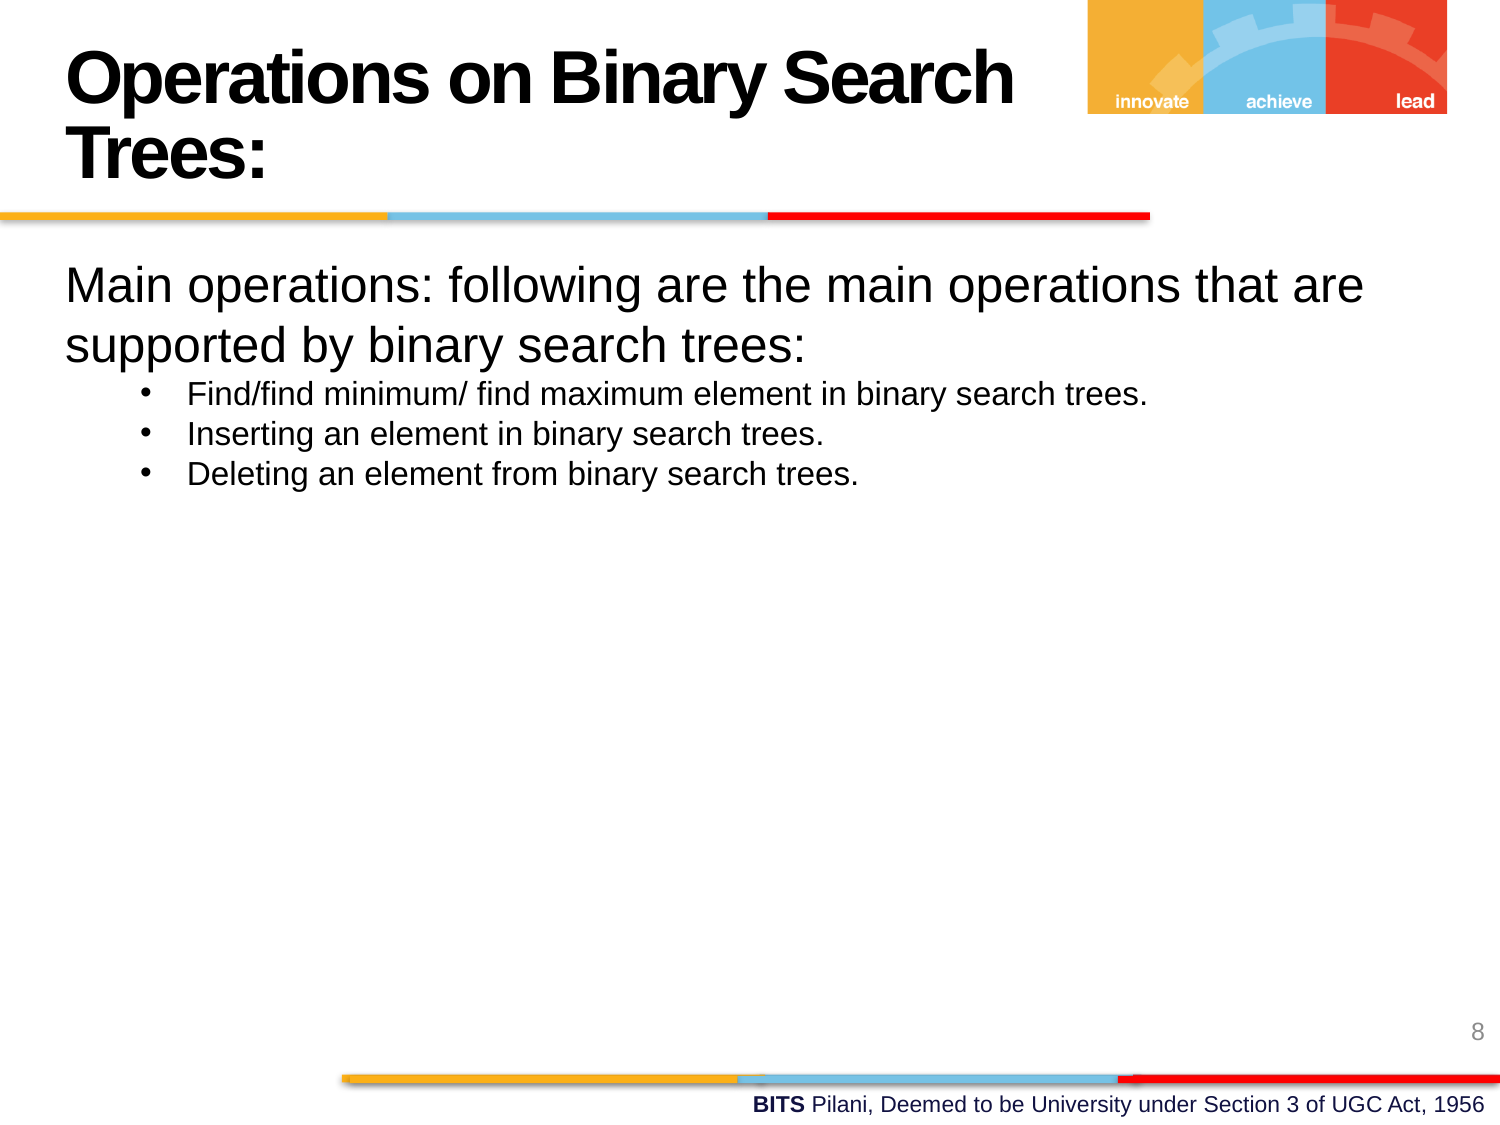

Operations on Binary Search Trees:
Main operations: following are the main operations that are supported by binary search trees:
Find/find minimum/ find maximum element in binary search trees.
Inserting an element in binary search trees.
Deleting an element from binary search trees.

8